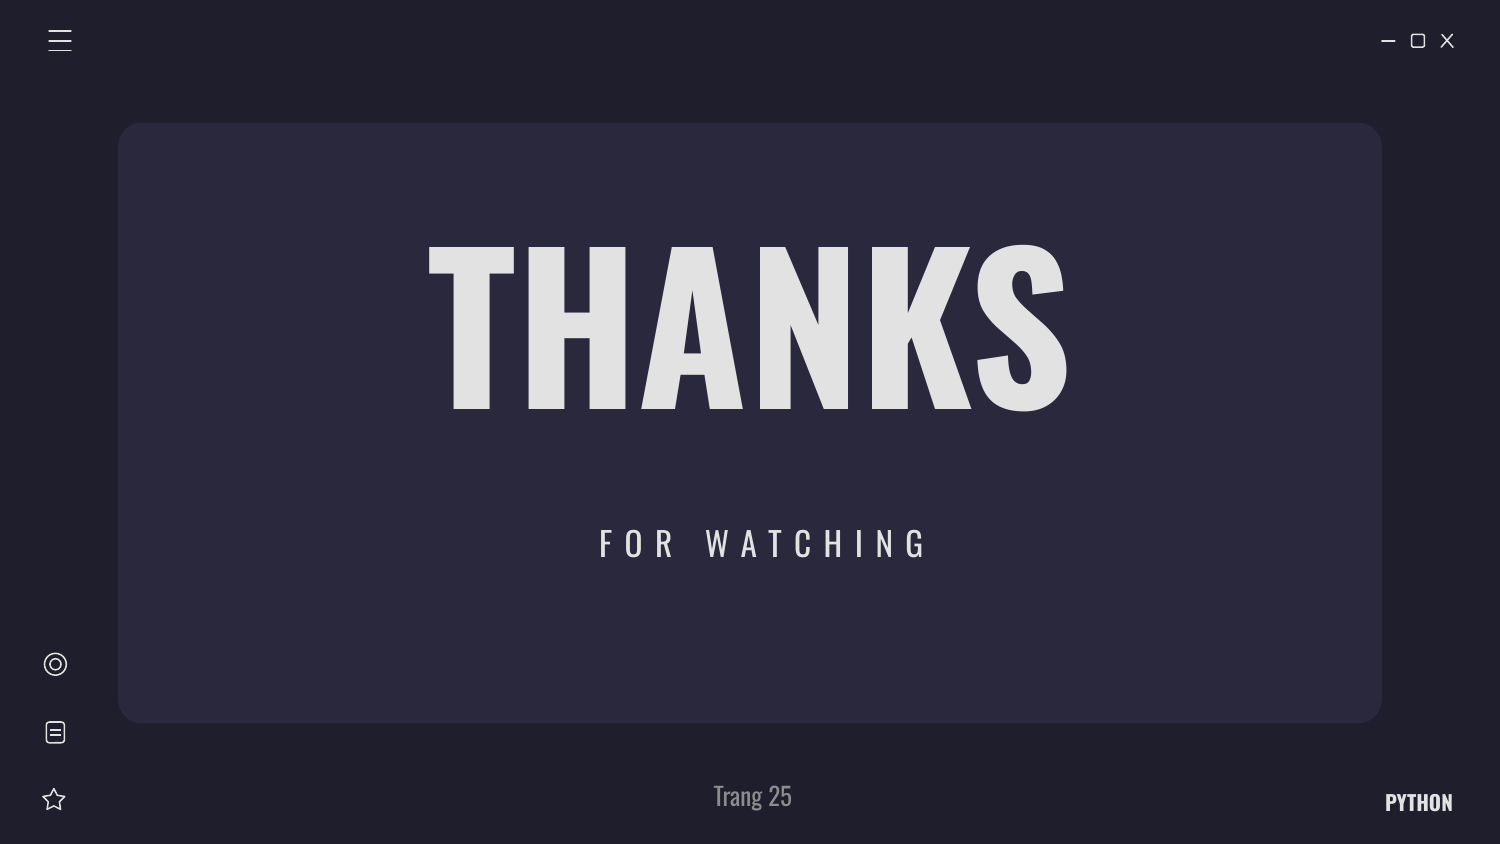

# THANKS
FOR WATCHING

Trang 25
PYTHON